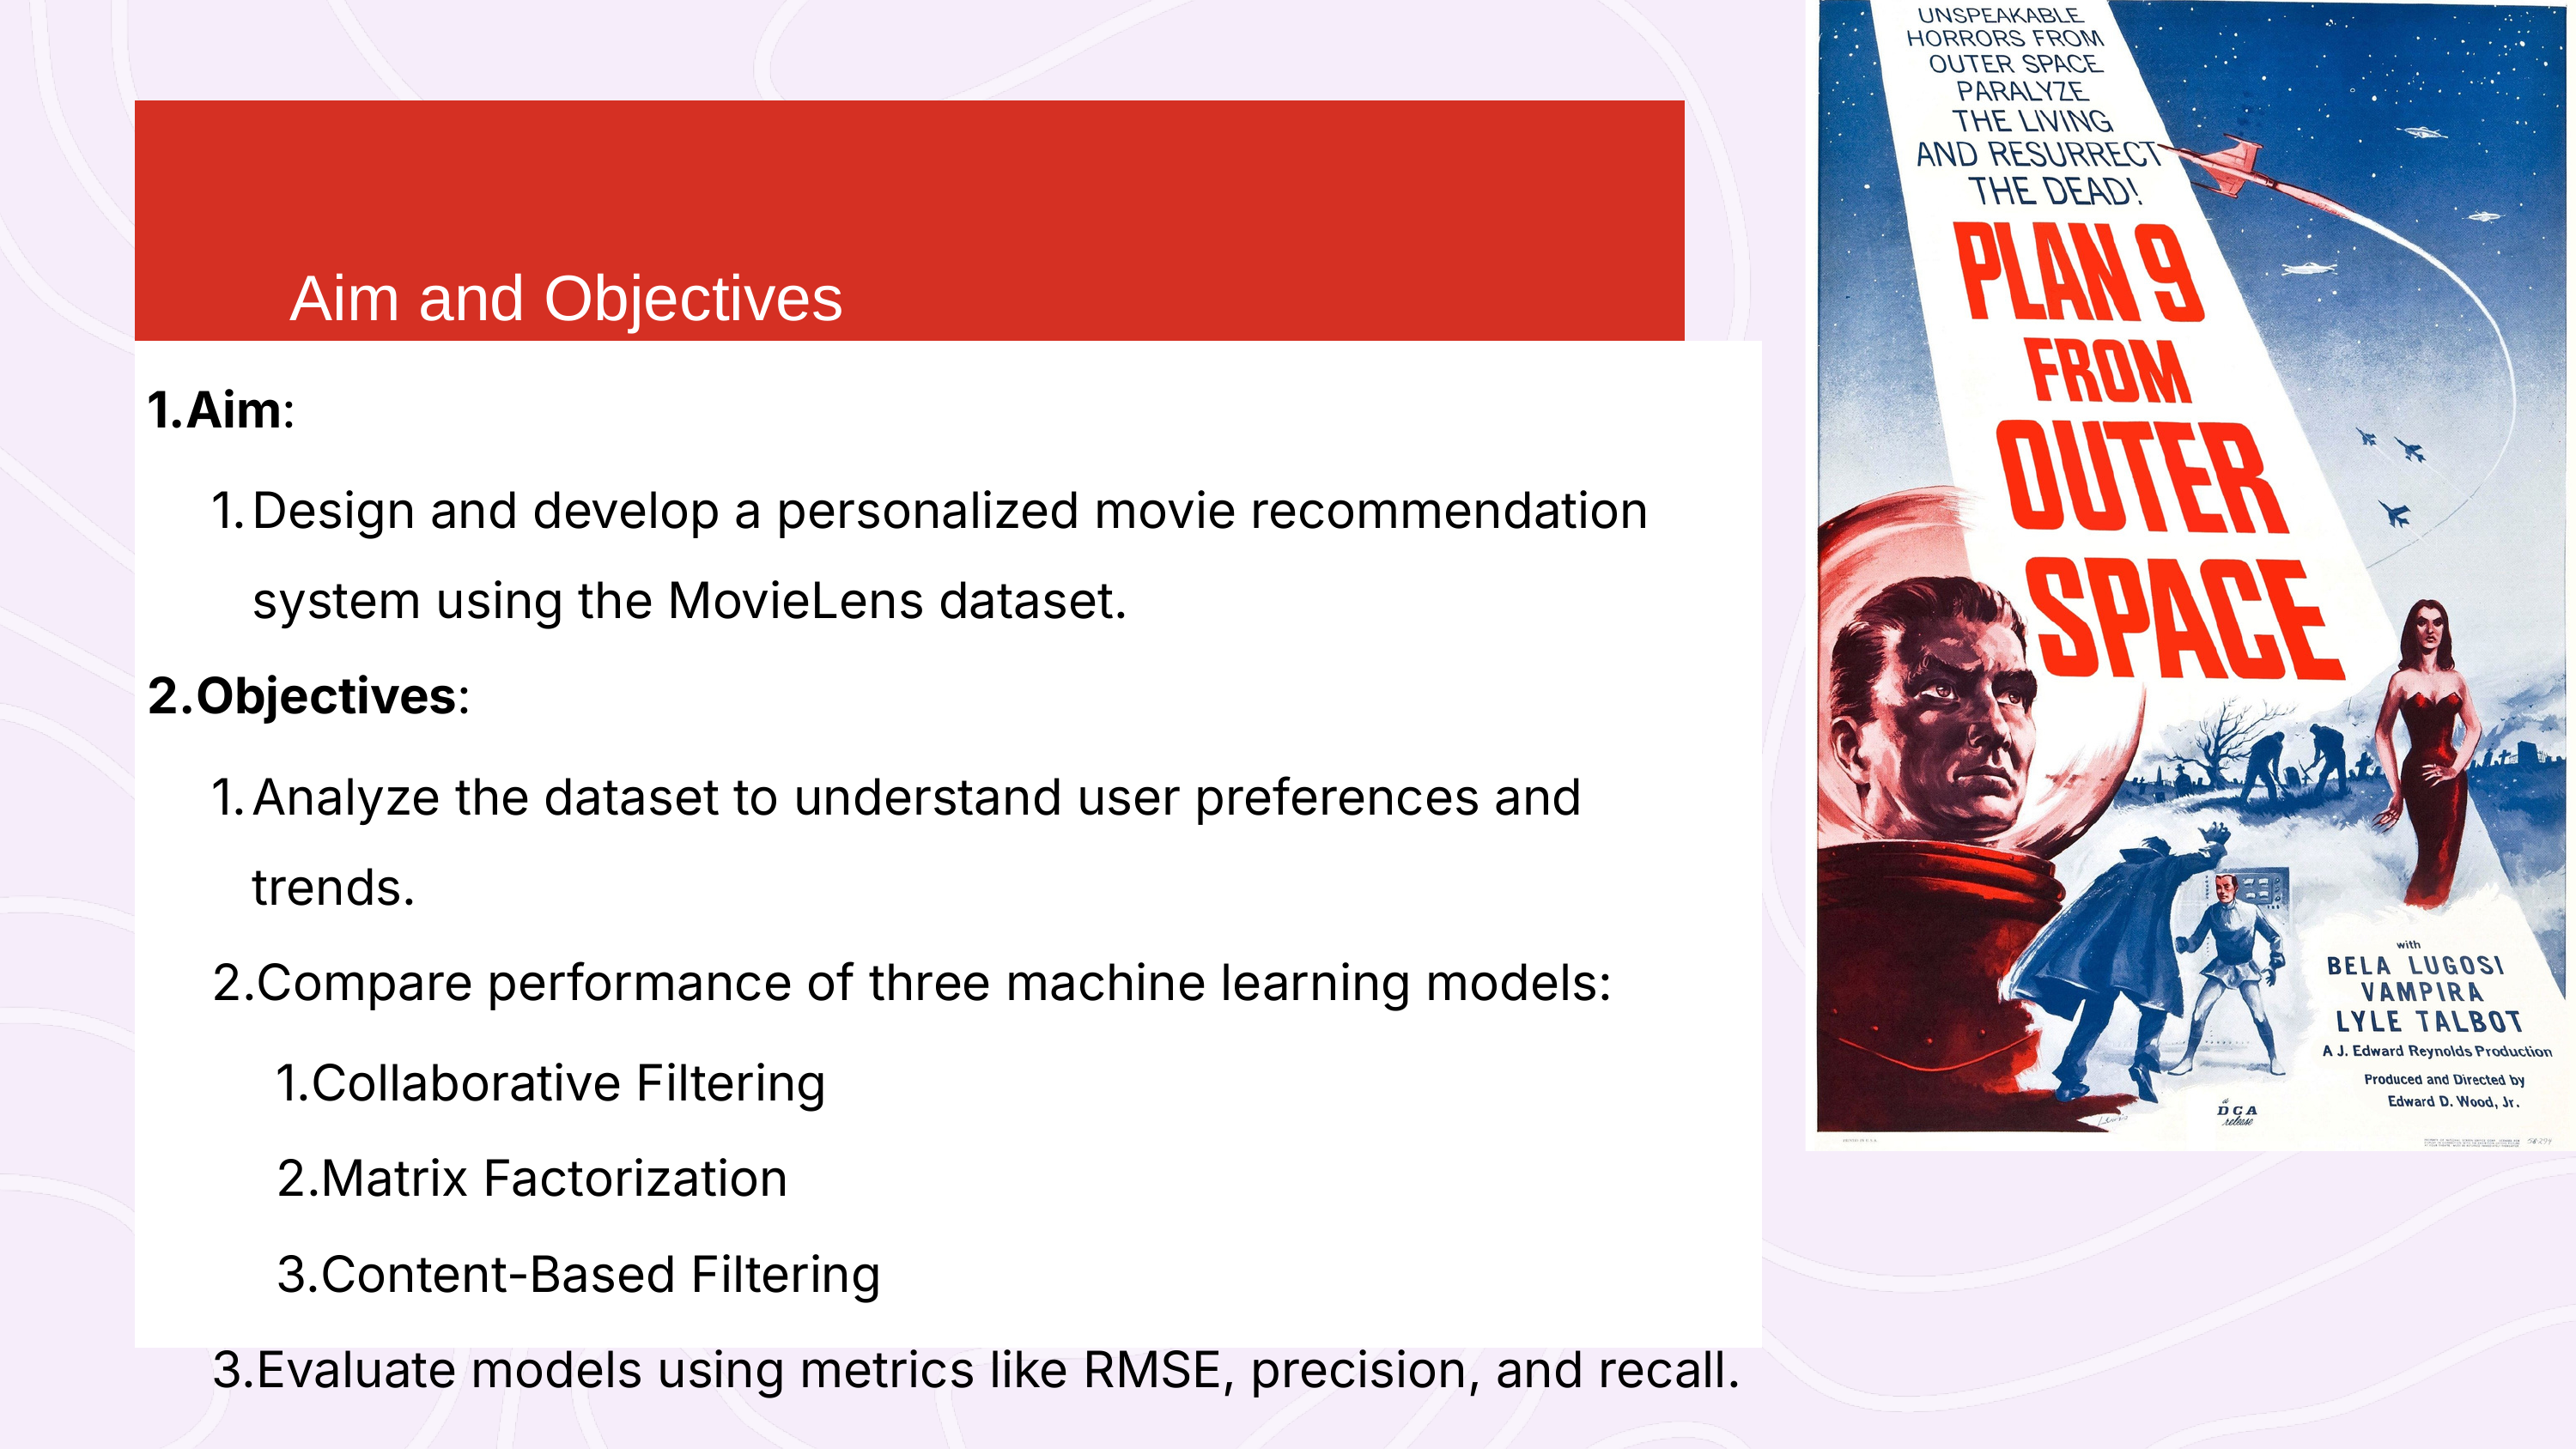

Aim and Objectives
Aim:
Design and develop a personalized movie recommendation system using the MovieLens dataset.
Objectives:
Analyze the dataset to understand user preferences and trends.
Compare performance of three machine learning models:
Collaborative Filtering
Matrix Factorization
Content-Based Filtering
Evaluate models using metrics like RMSE, precision, and recall.